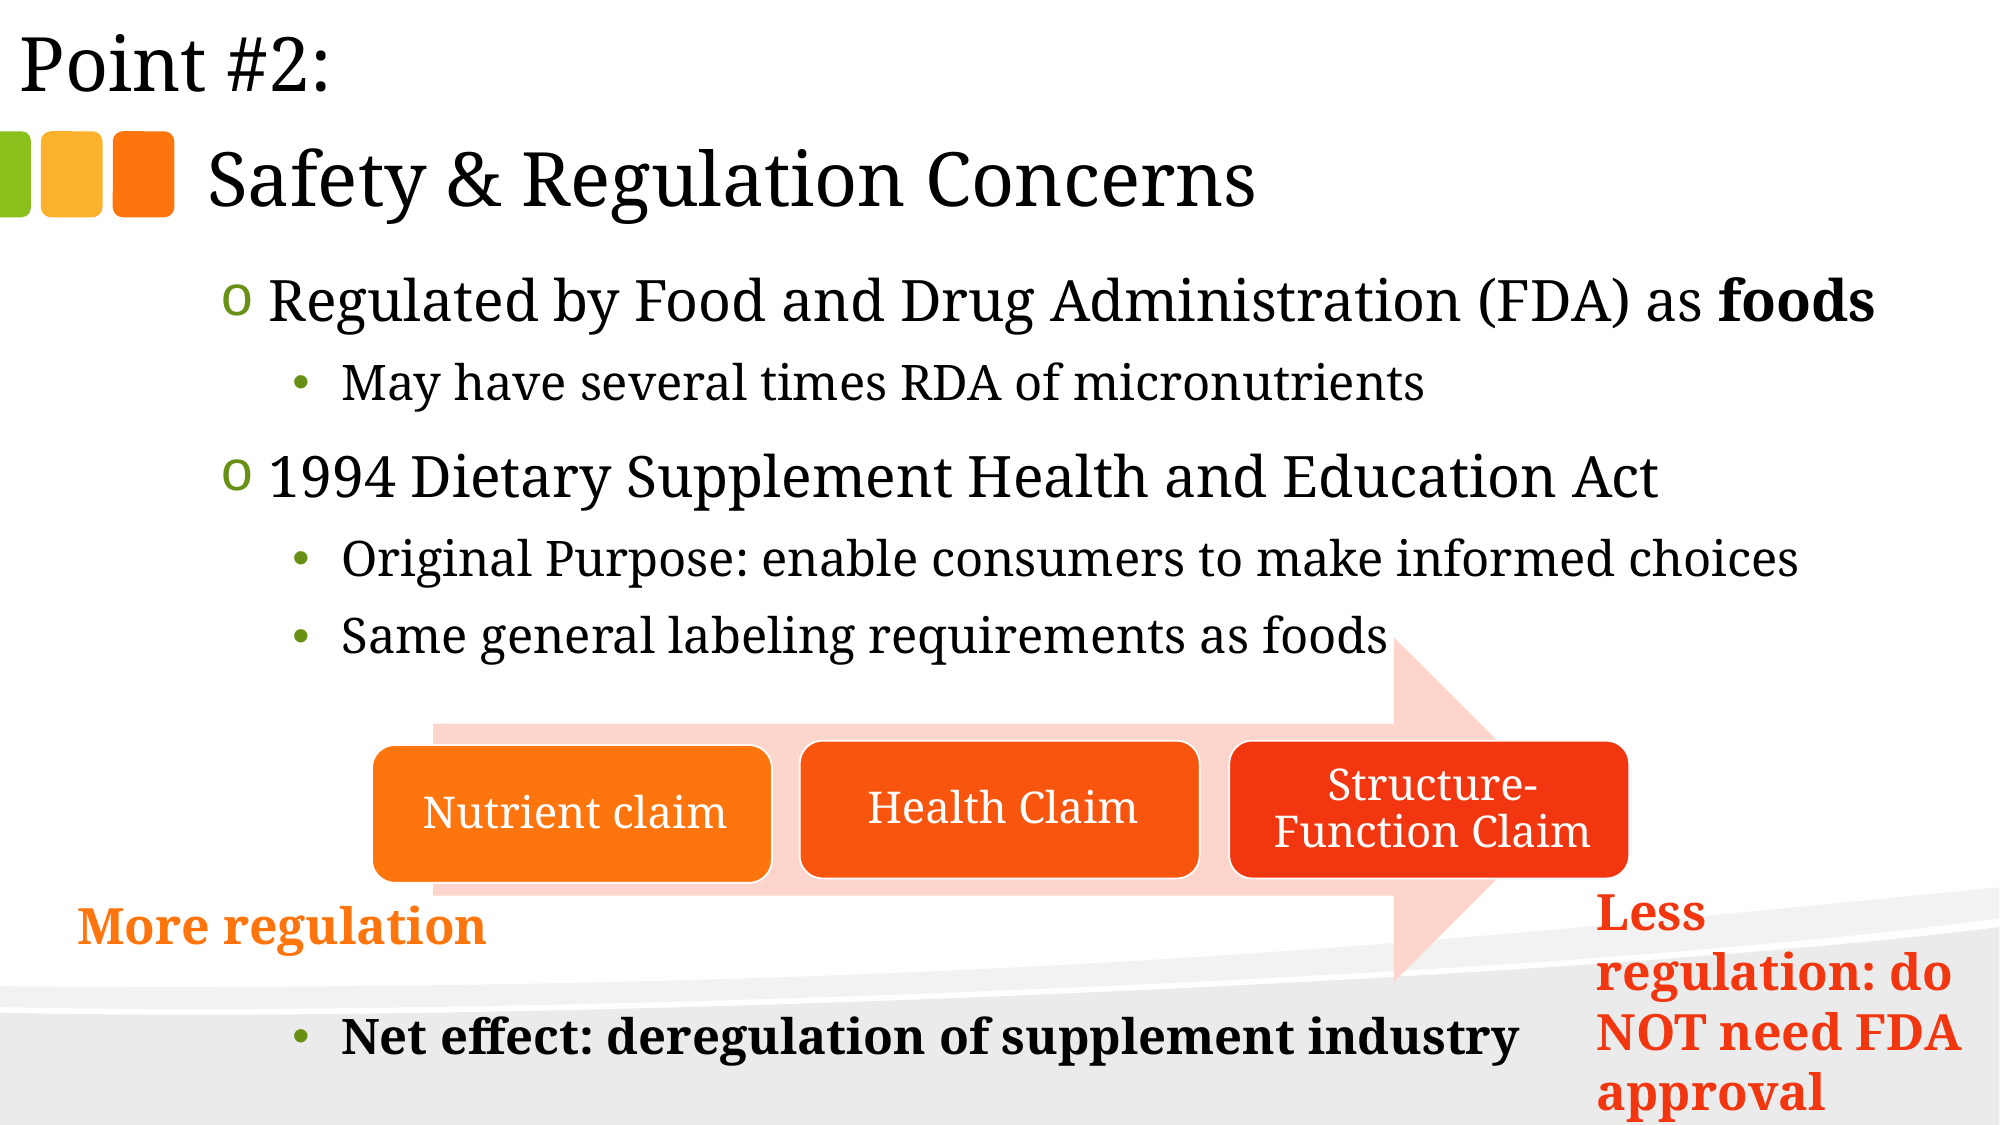

# Point #2:
Safety & Regulation Concerns
Regulated by Food and Drug Administration (FDA) as foods
May have several times RDA of micronutrients
1994 Dietary Supplement Health and Education Act
Original Purpose: enable consumers to make informed choices
Same general labeling requirements as foods

Net effect: deregulation of supplement industry
Nutrient claim
Health Claim
Structure-Function Claim
Less regulation: do NOT need FDA approval
More regulation